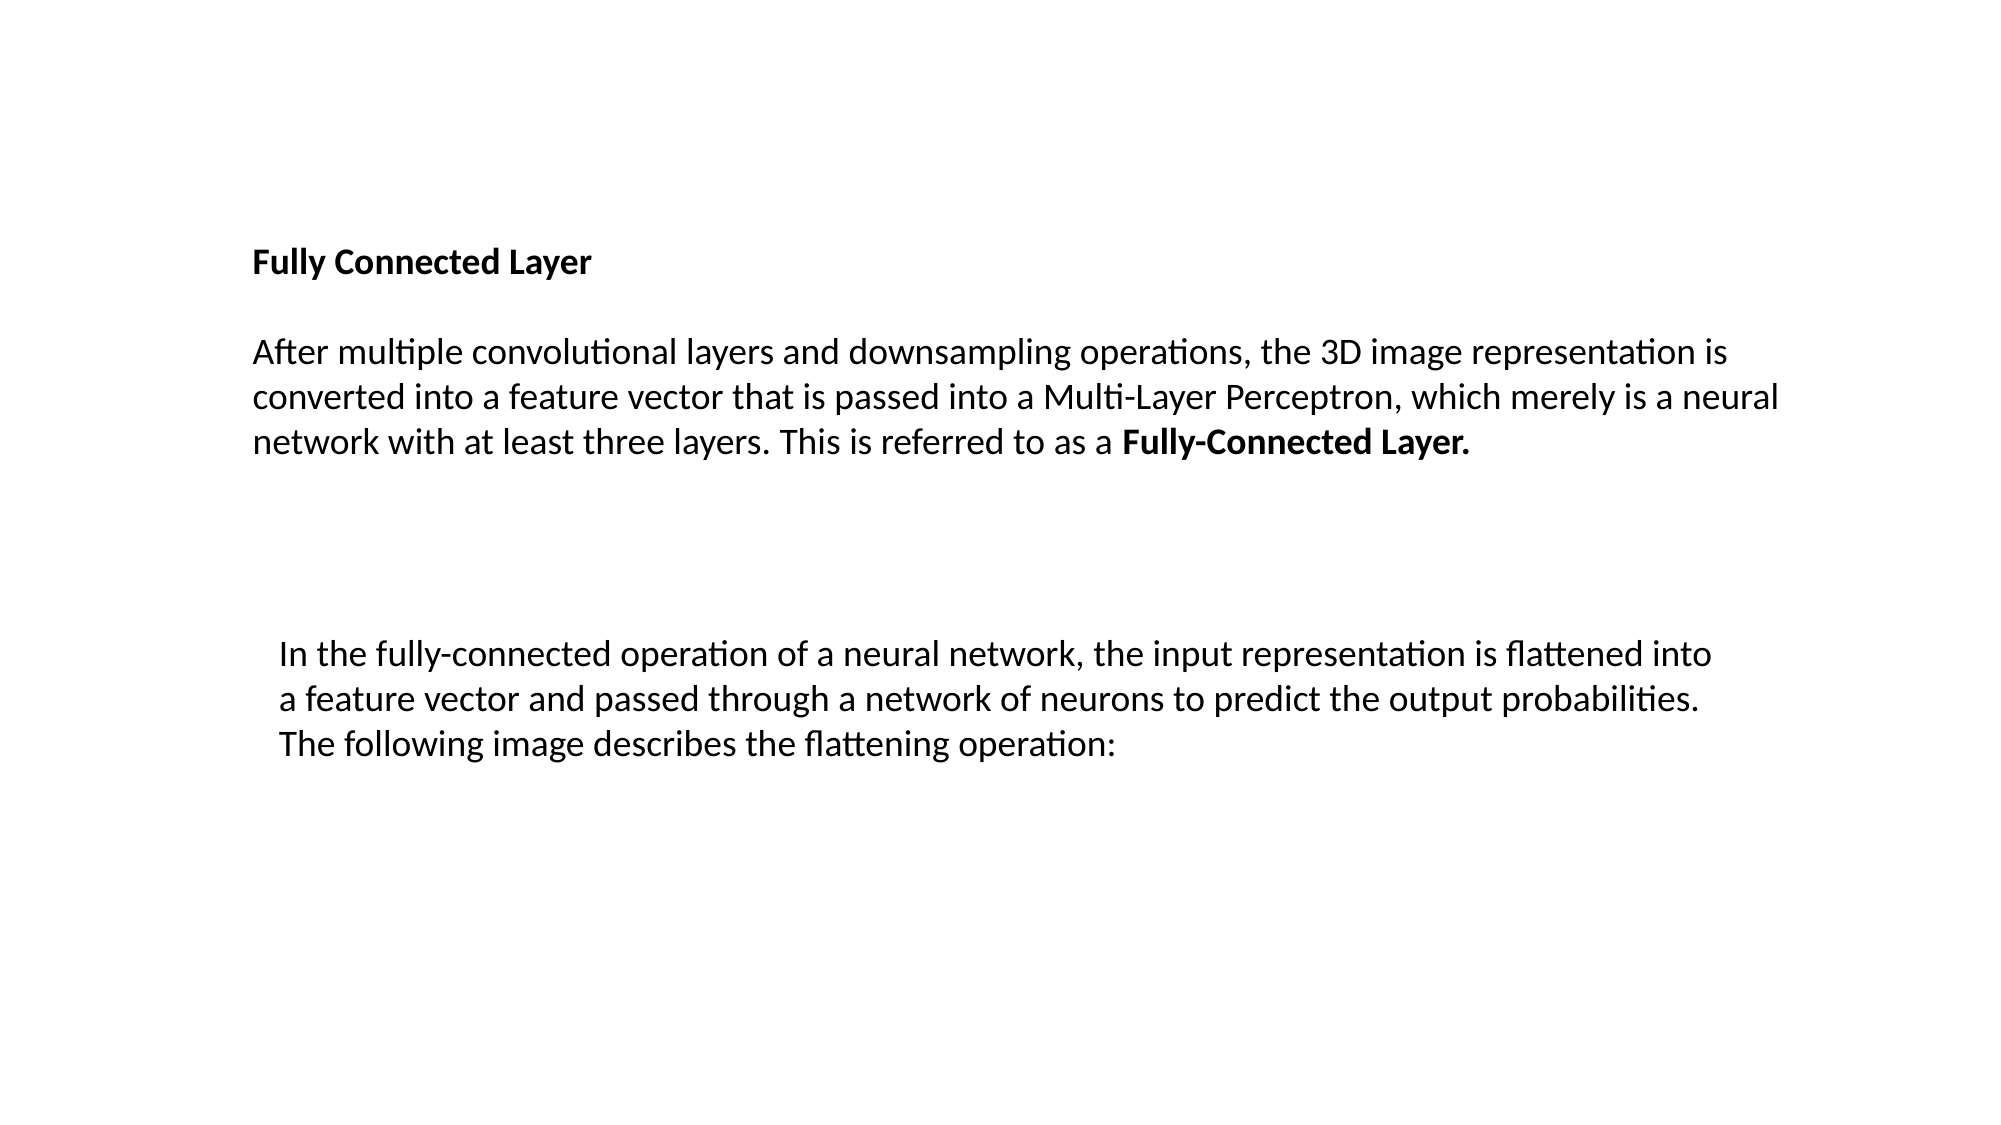

Fully Connected Layer

After multiple convolutional layers and downsampling operations, the 3D image representation is converted into a feature vector that is passed into a Multi-Layer Perceptron, which merely is a neural network with at least three layers. This is referred to as a Fully-Connected Layer.
In the fully-connected operation of a neural network, the input representation is flattened into a feature vector and passed through a network of neurons to predict the output probabilities. The following image describes the flattening operation: